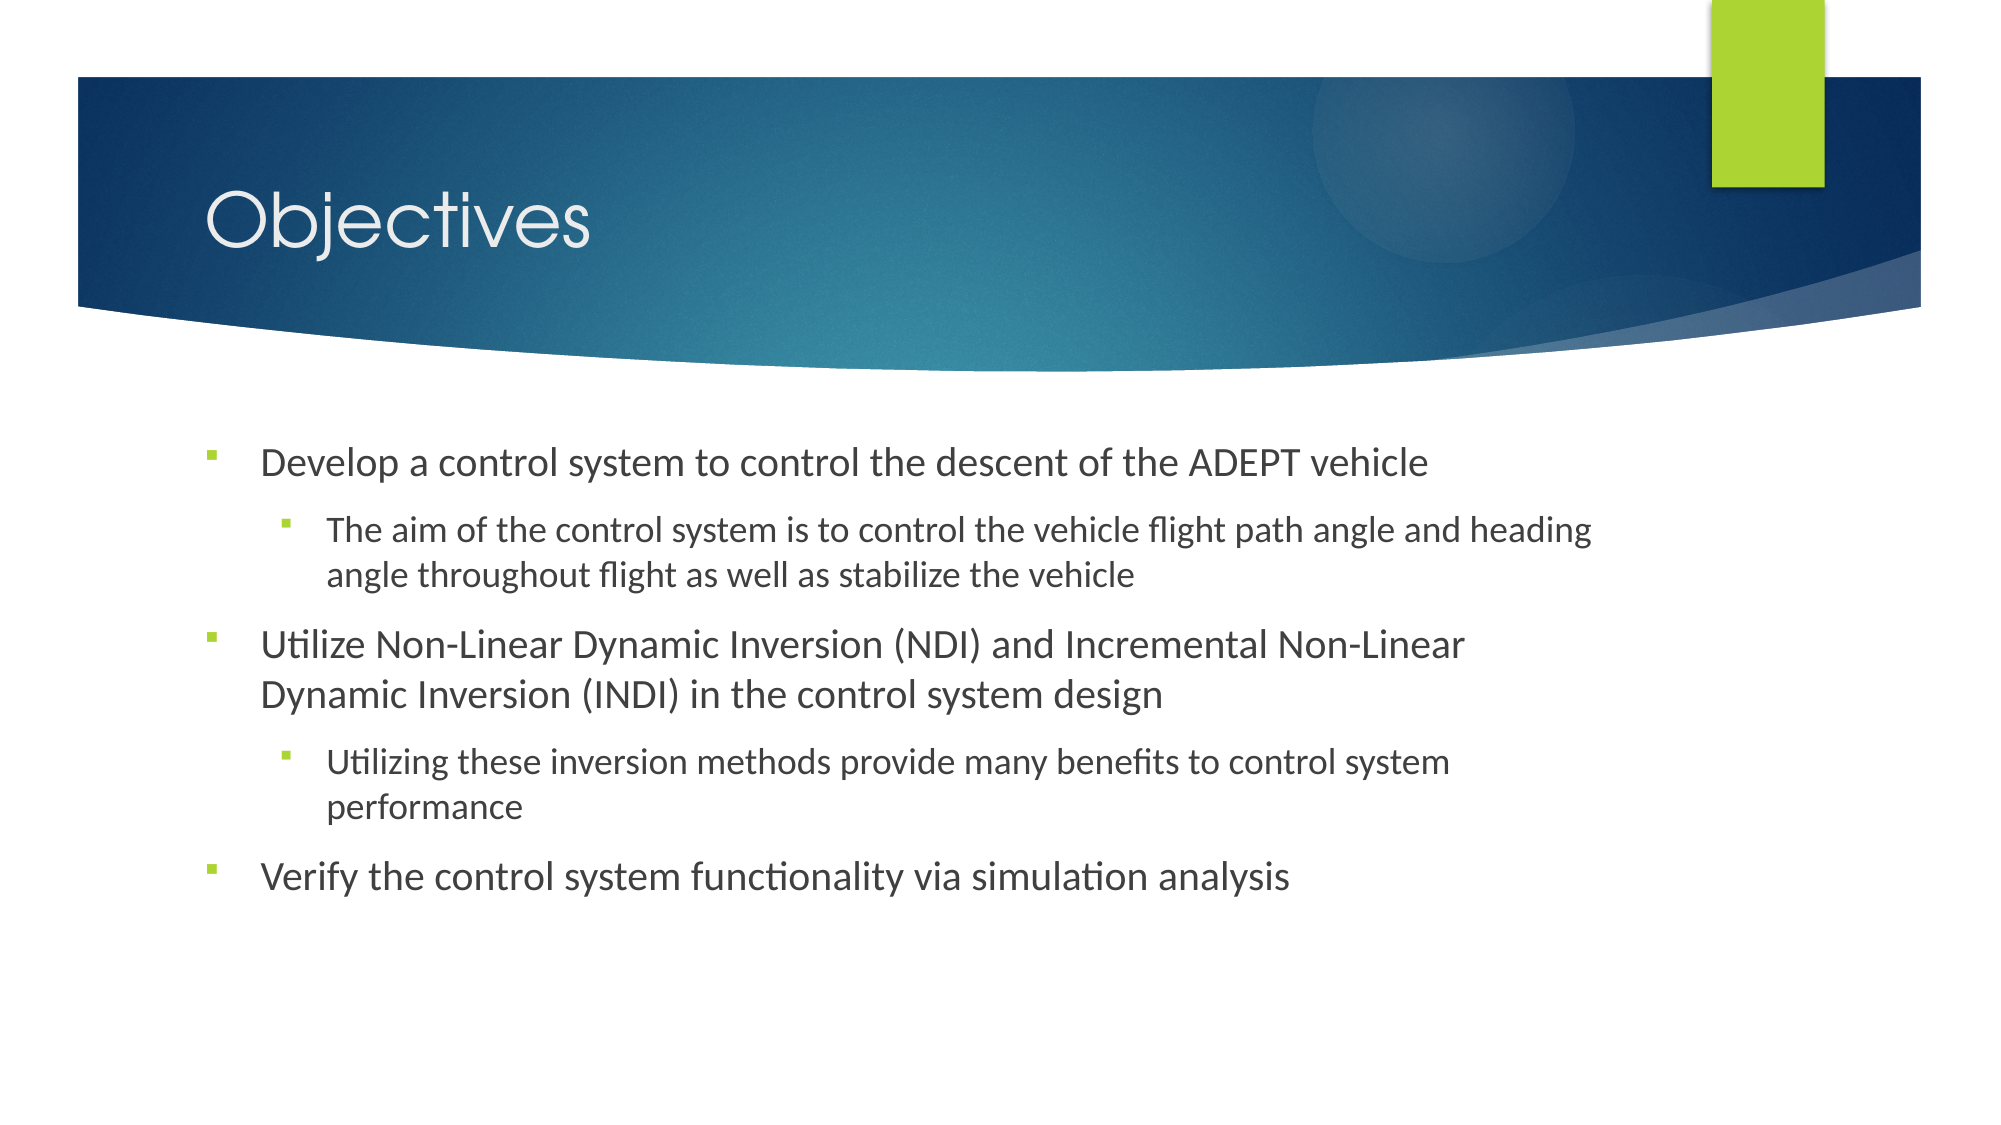

# Objectives
Develop a control system to control the descent of the ADEPT vehicle
The aim of the control system is to control the vehicle flight path angle and heading angle throughout flight as well as stabilize the vehicle
Utilize Non-Linear Dynamic Inversion (NDI) and Incremental Non-Linear Dynamic Inversion (INDI) in the control system design
Utilizing these inversion methods provide many benefits to control system performance
Verify the control system functionality via simulation analysis